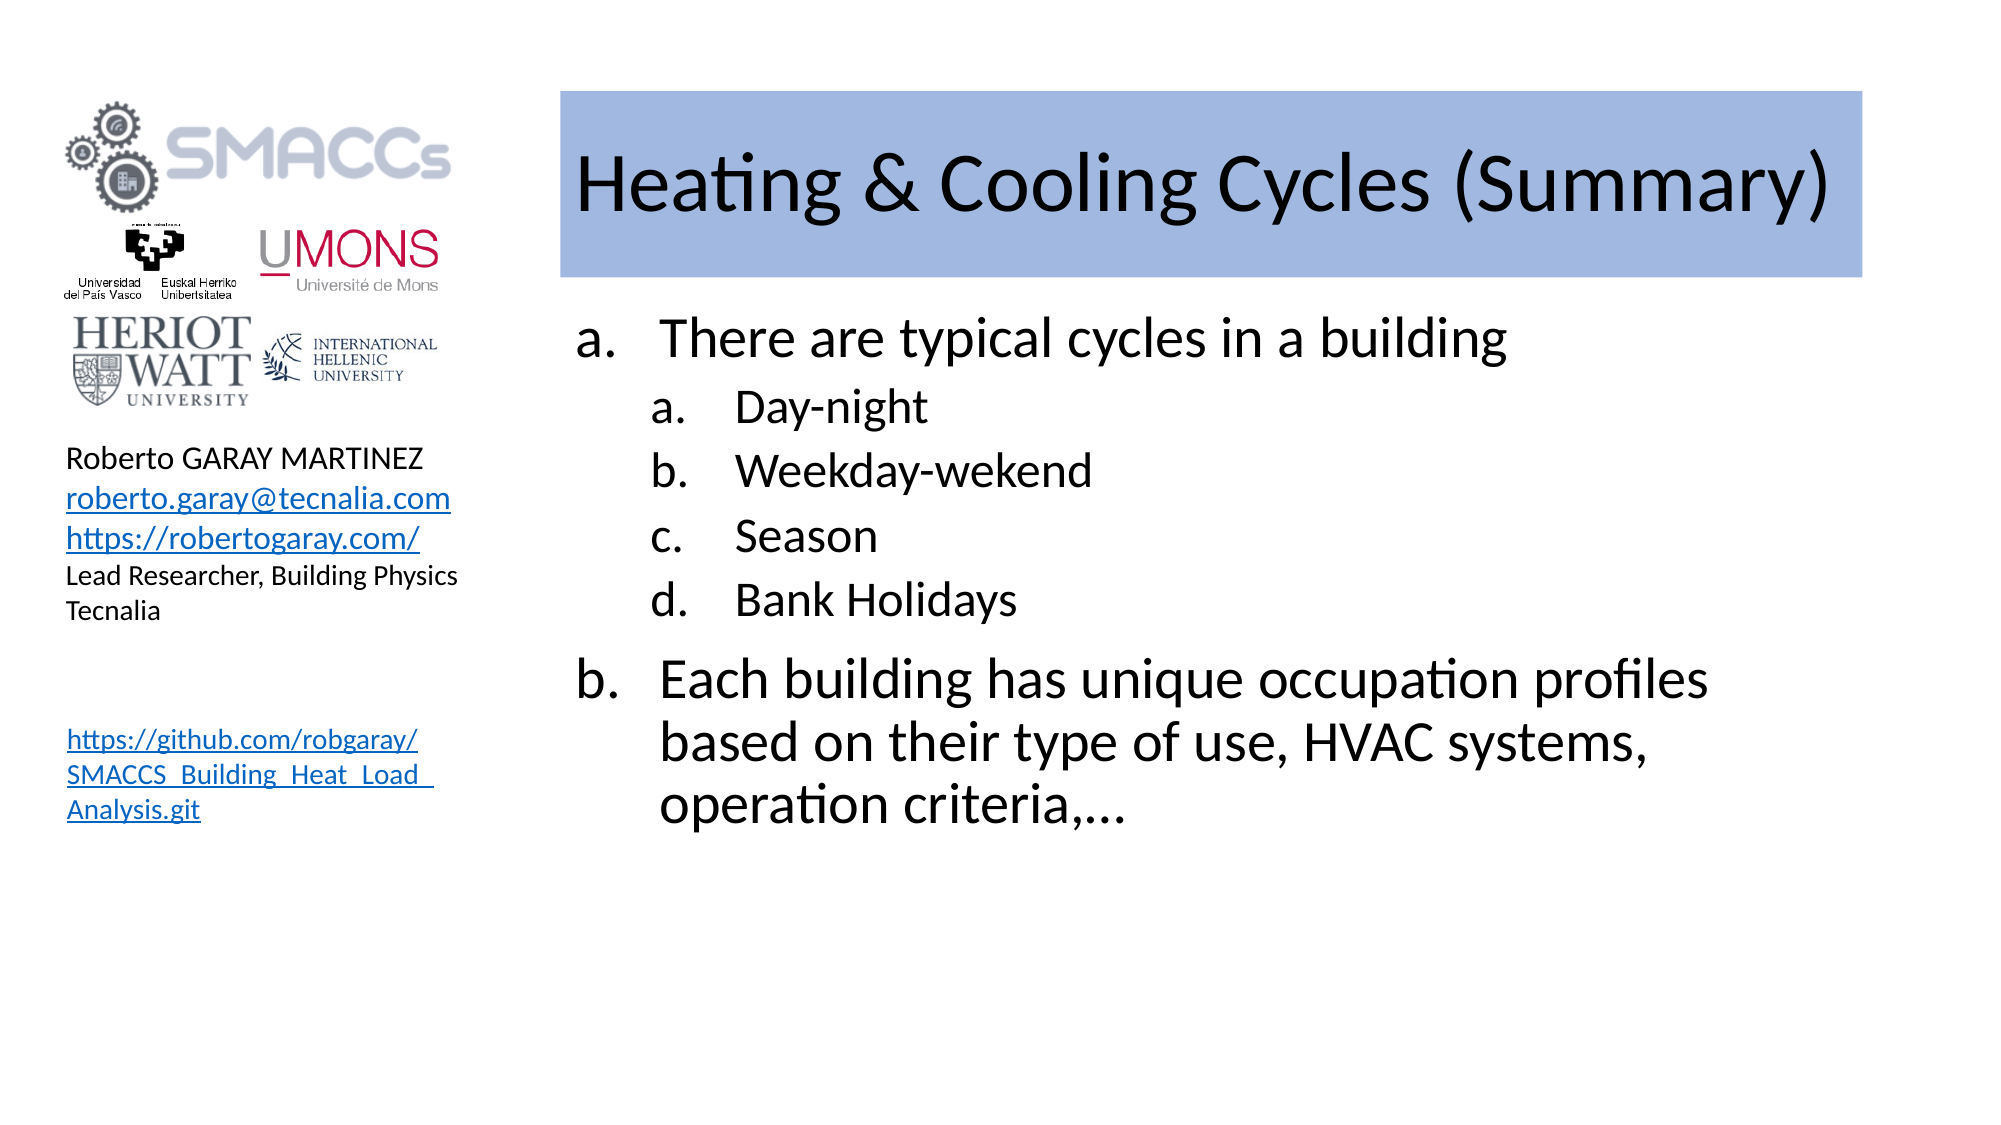

# Heating & Cooling Cycles (Summary)
There are typical cycles in a building
Day-night
Weekday-wekend
Season
Bank Holidays
Each building has unique occupation profiles based on their type of use, HVAC systems, operation criteria,…